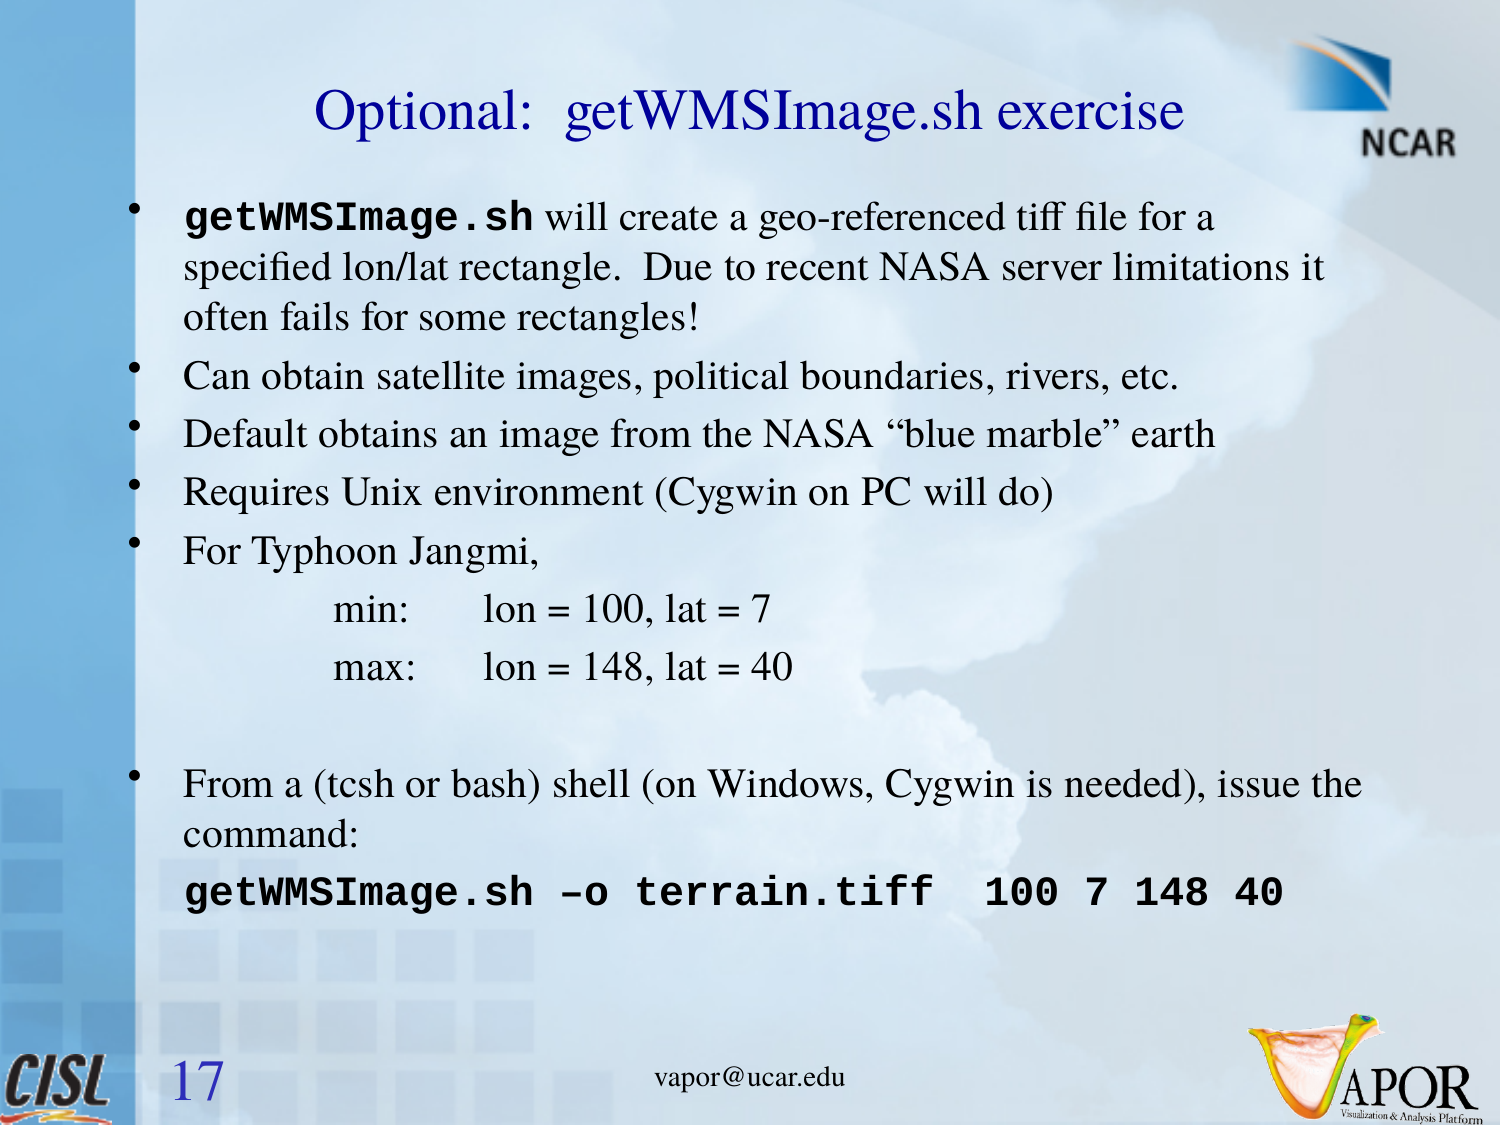

# Optional:  getWMSImage.sh exercise
getWMSImage.sh will create a geo-referenced tiff file for a specified lon/lat rectangle.  Due to recent NASA server limitations it often fails for some rectangles!
Can obtain satellite images, political boundaries, rivers, etc.
Default obtains an image from the NASA “blue marble” earth
Requires Unix environment (Cygwin on PC will do)
For Typhoon Jangmi,
		min:	lon = 100, lat = 7
		max:	lon = 148, lat = 40

From a (tcsh or bash) shell (on Windows, Cygwin is needed), issue the command:
	getWMSImage.sh –o terrain.tiff  100 7 148 40

17
vapor@ucar.edu